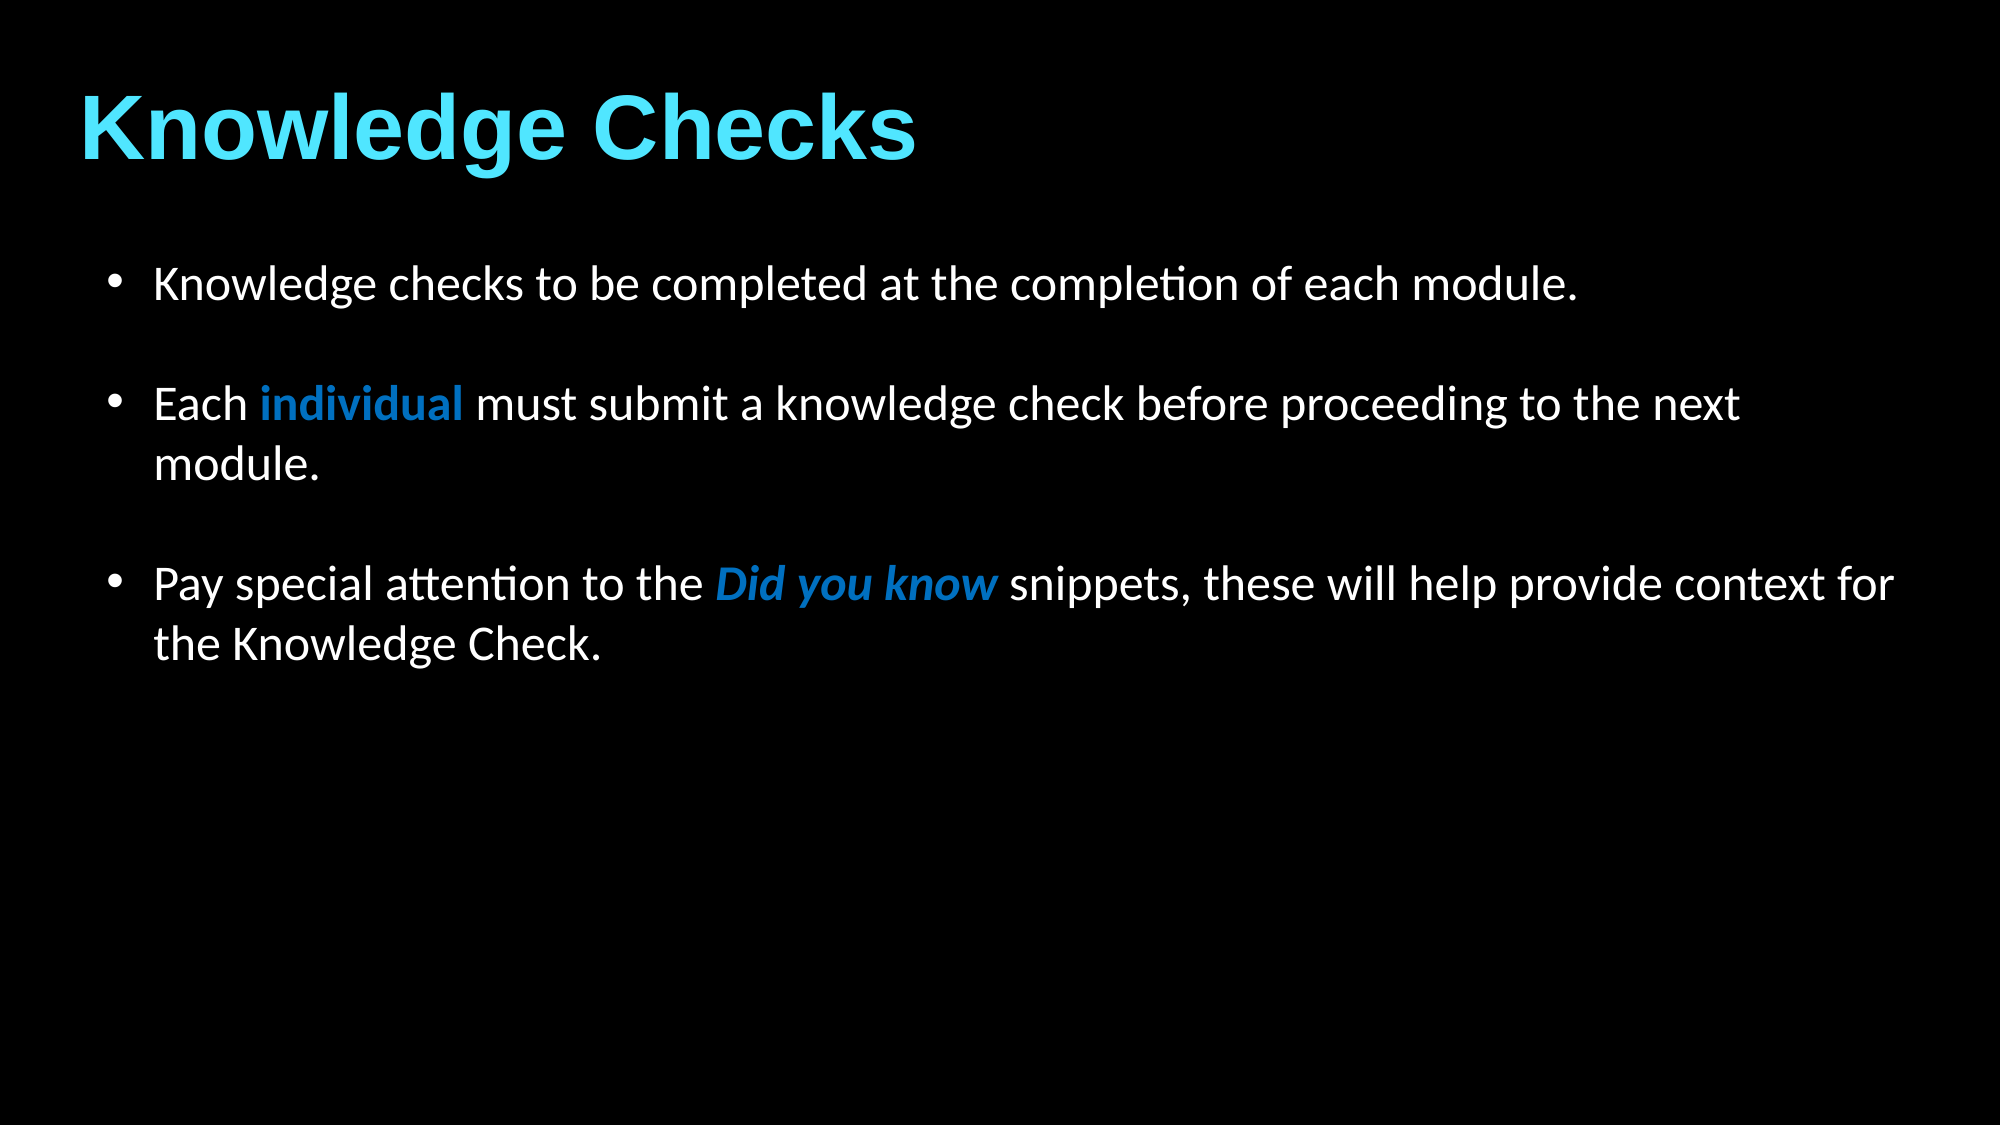

# Knowledge Checks
Knowledge checks to be completed at the completion of each module.

Each individual must submit a knowledge check before proceeding to the next module.

Pay special attention to the Did you know snippets, these will help provide context for the Knowledge Check.